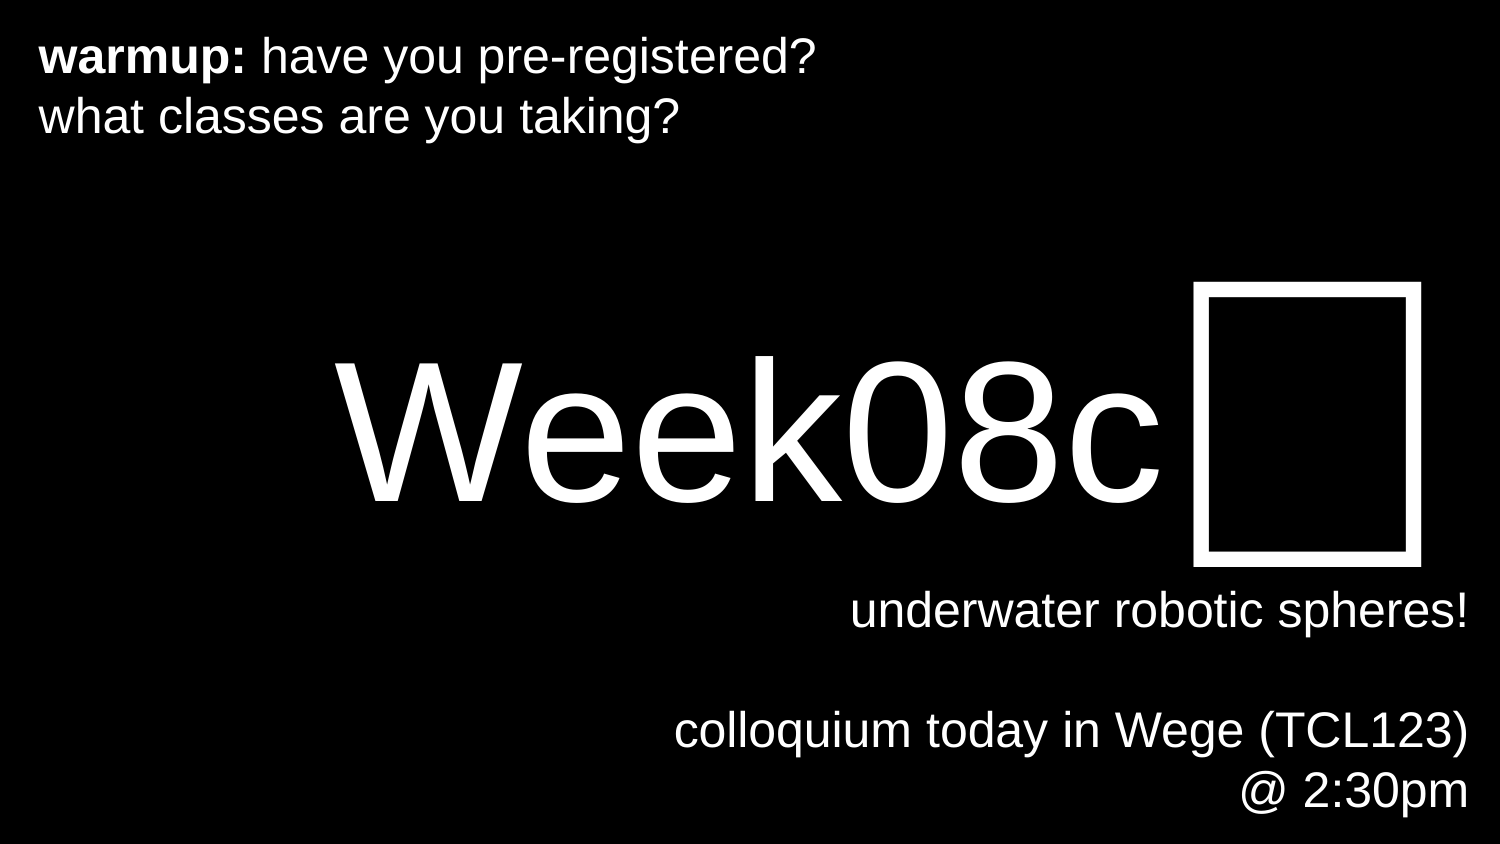

warmup: have you pre-registered? what classes are you taking?
🦜
# Week08c
underwater robotic spheres!

colloquium today in Wege (TCL123)
@ 2:30pm